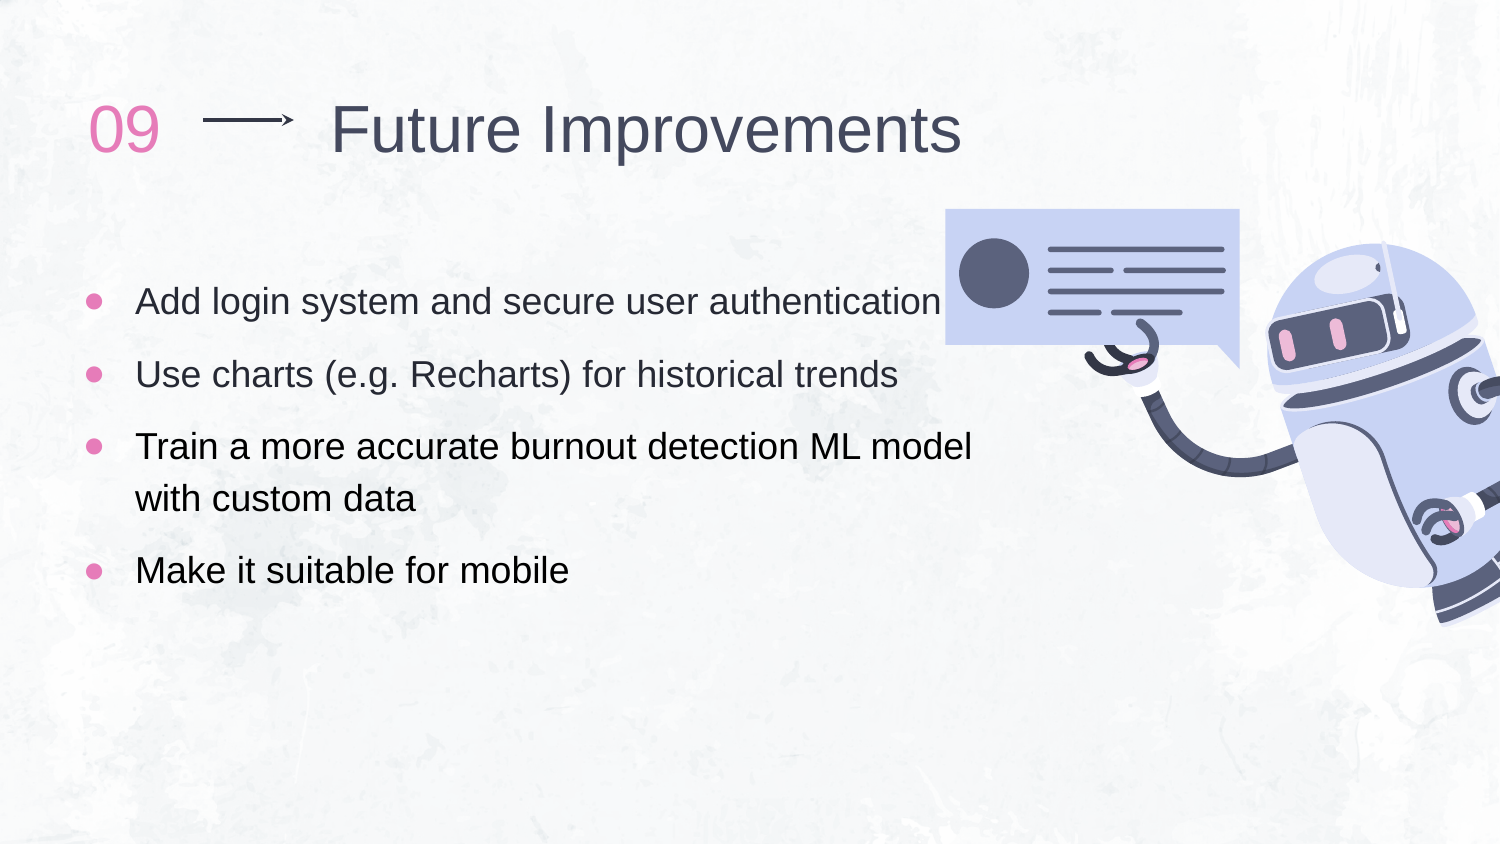

09
# Future Improvements

Add login system and secure user authentication
Use charts (e.g. Recharts) for historical trends
Train a more accurate burnout detection ML model with custom data
Make it suitable for mobile